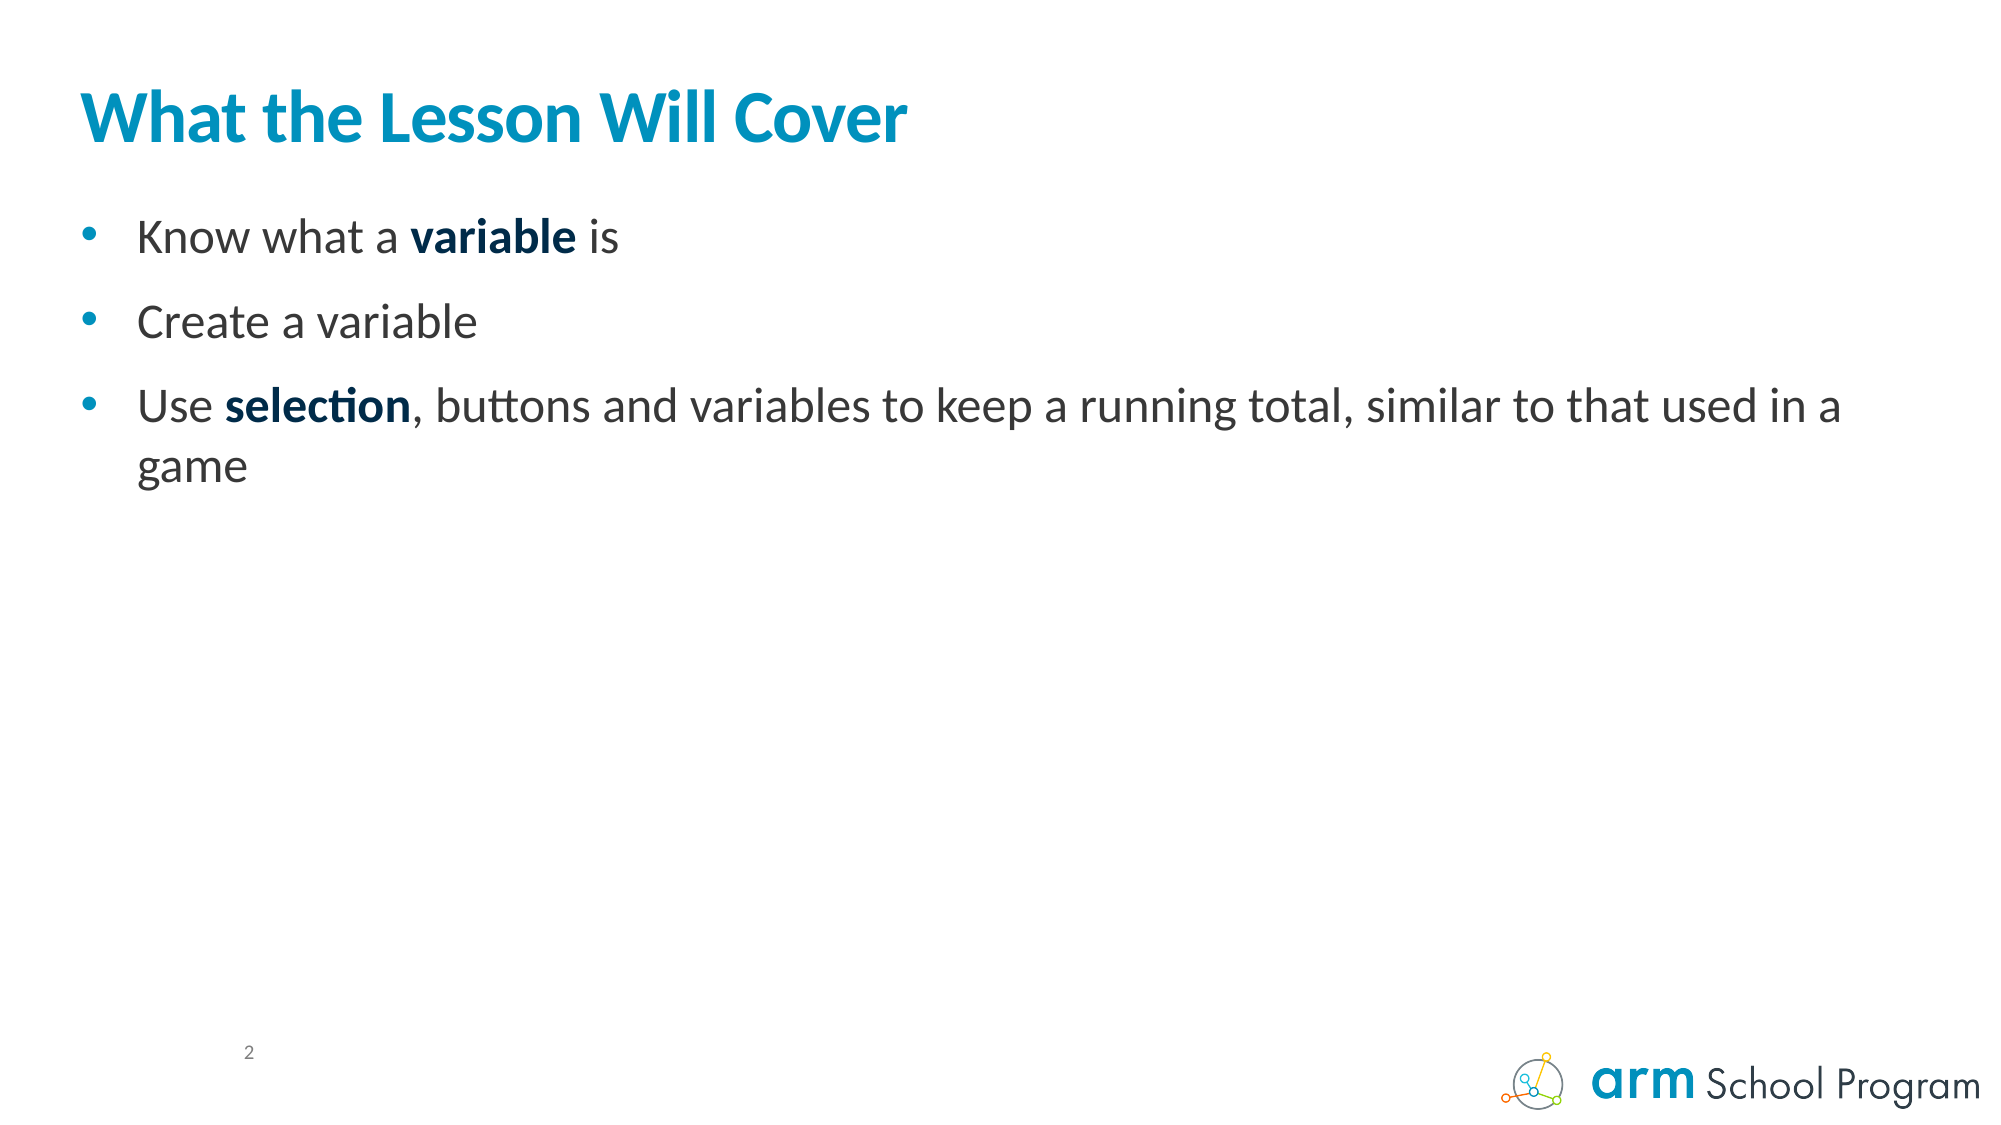

# What the Lesson Will Cover
Know what a variable is
Create a variable
Use selection, buttons and variables to keep a running total, similar to that used in a game